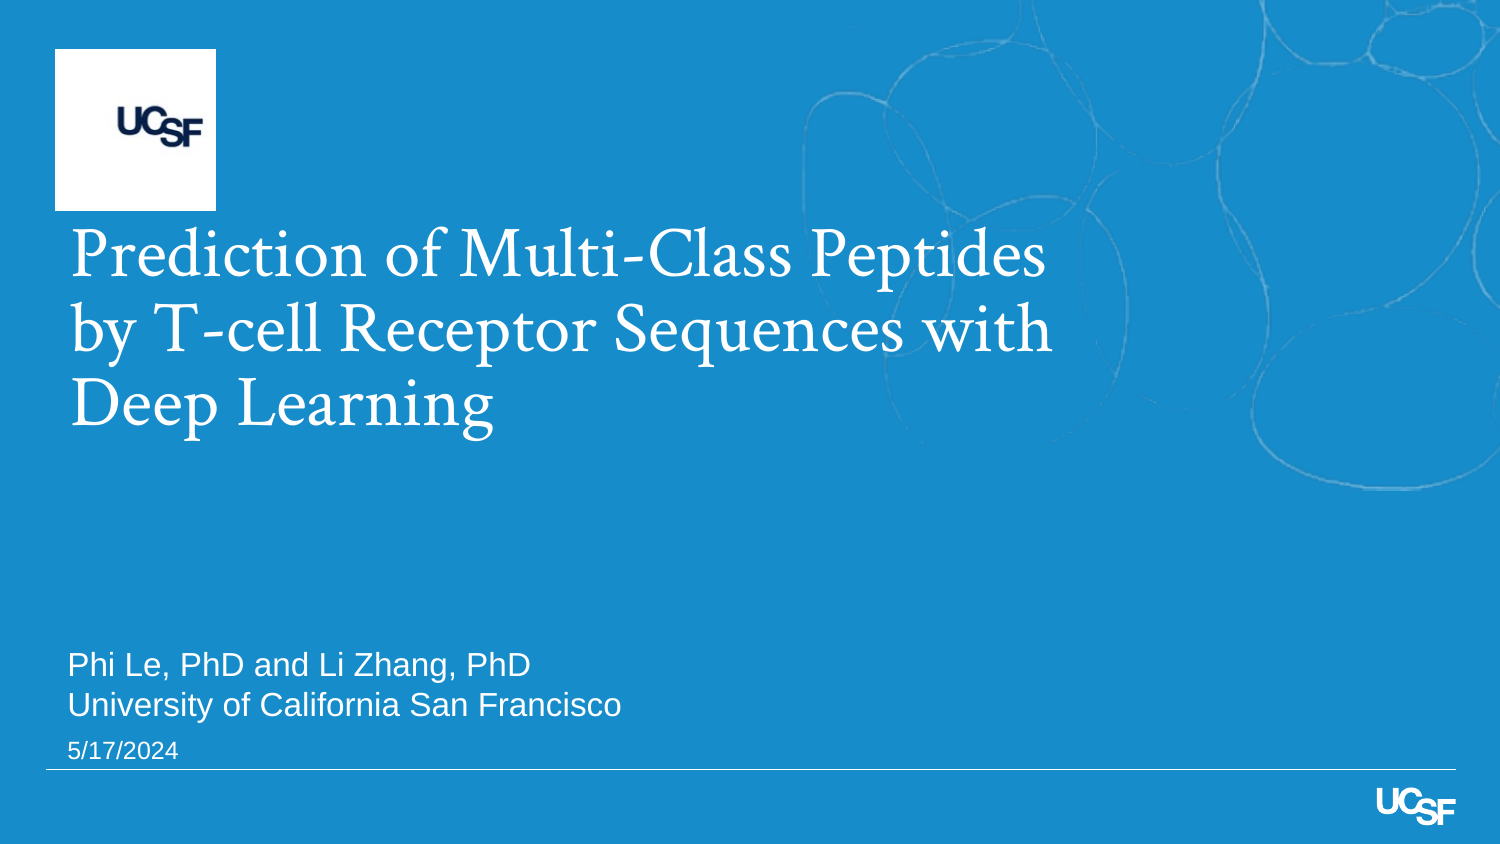

# Prediction of Multi-Class Peptides by T-cell Receptor Sequences with Deep Learning
Phi Le, PhD and Li Zhang, PhD
University of California San Francisco
5/17/2024